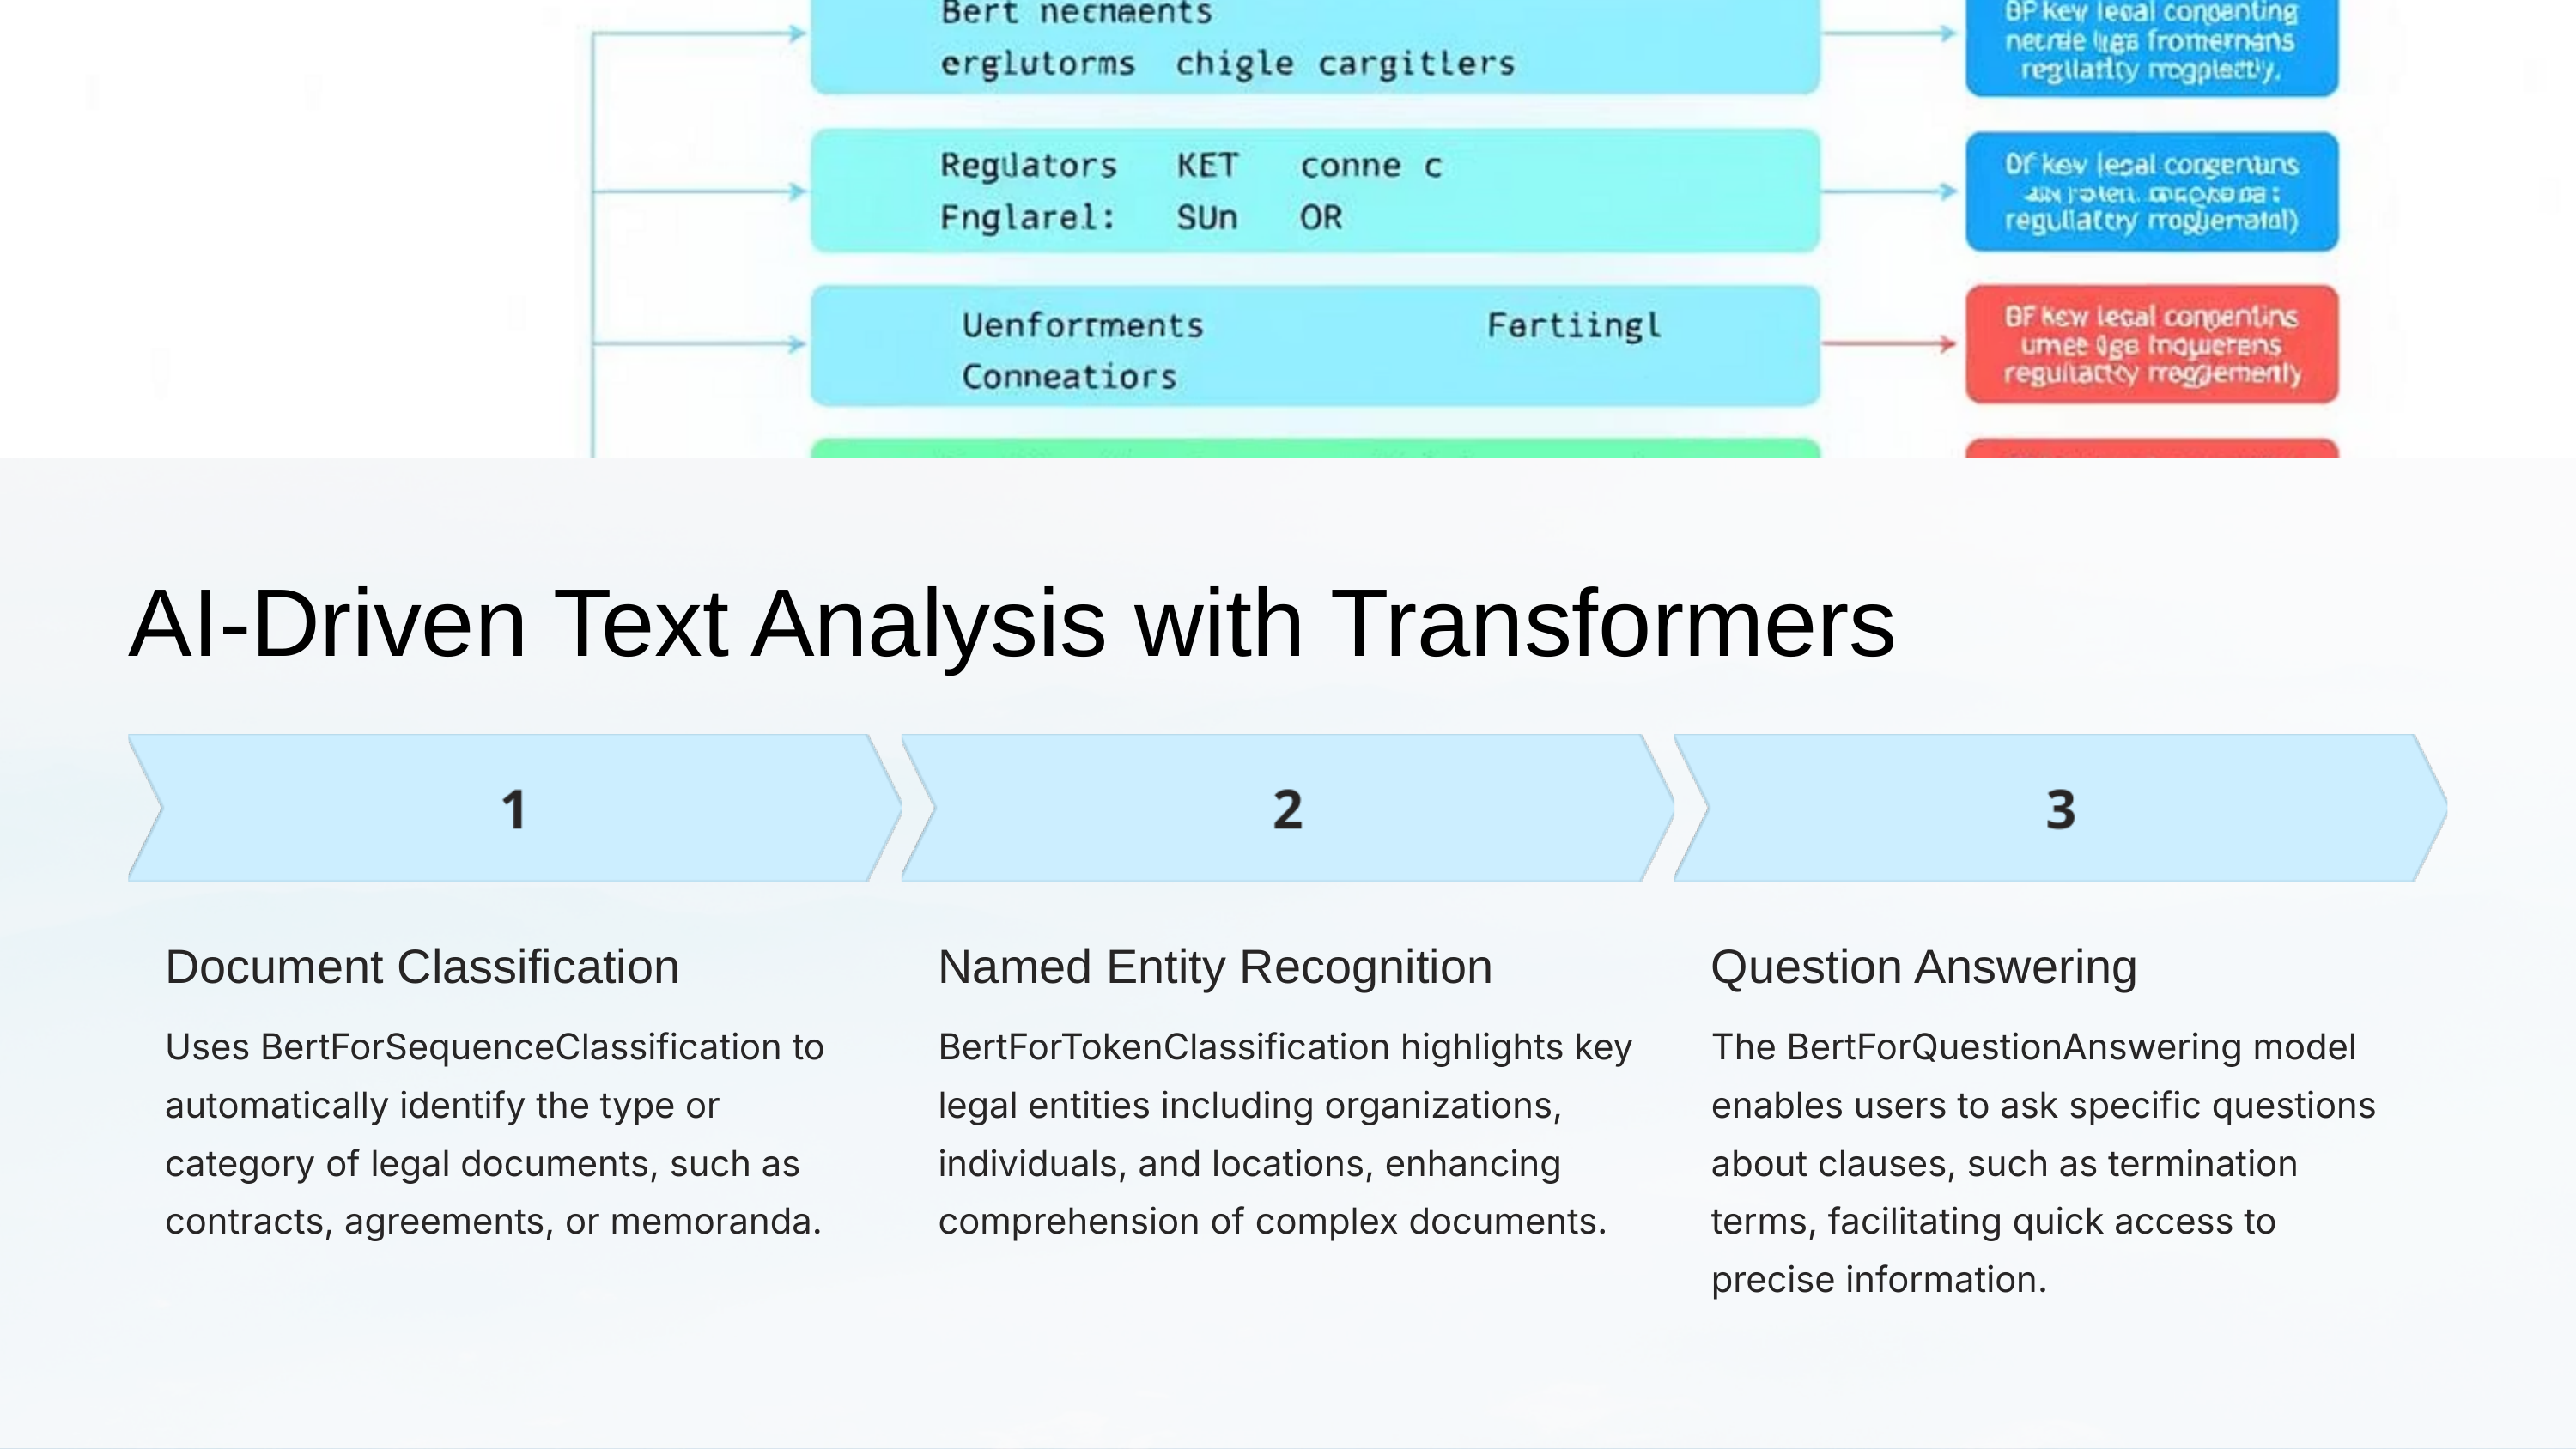

AI-Driven Text Analysis with Transformers

Document Classification

Named Entity Recognition

Question Answering

Uses BertForSequenceClassification to automatically identify the type or category of legal documents, such as contracts, agreements, or memoranda.

BertForTokenClassification highlights key legal entities including organizations, individuals, and locations, enhancing comprehension of complex documents.

The BertForQuestionAnswering model enables users to ask specific questions about clauses, such as termination terms, facilitating quick access to precise information.